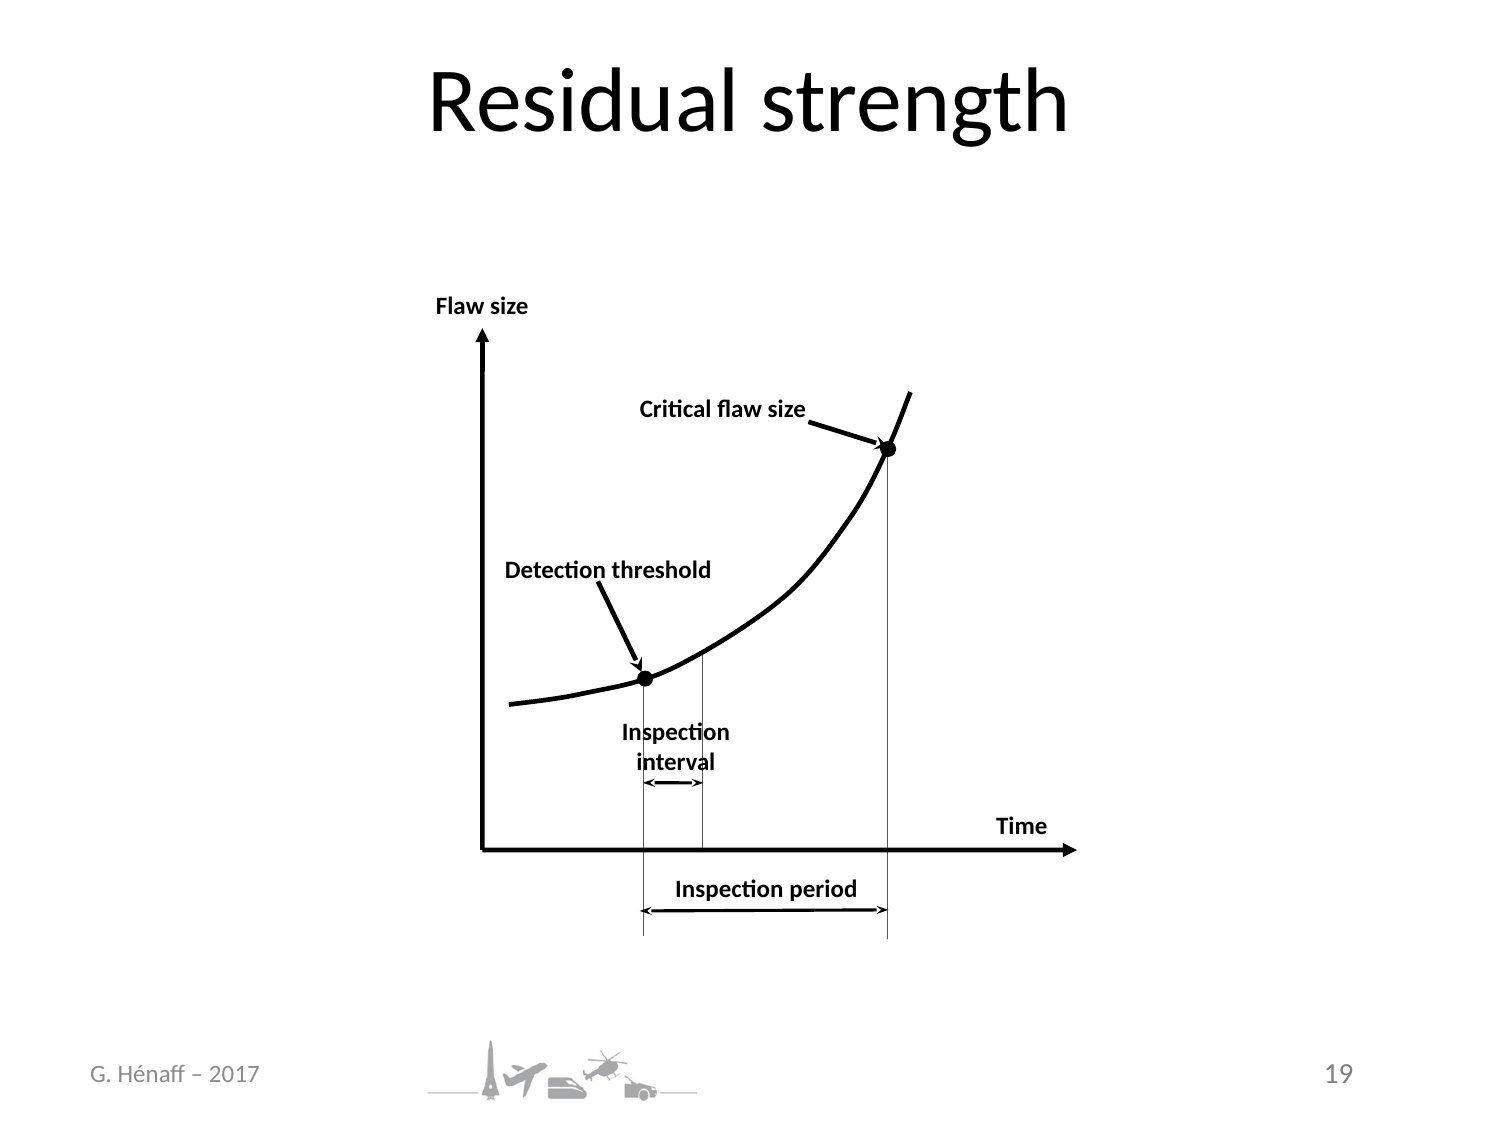

# Residual strength
Flaw size

Critical flaw size

Detection threshold

Inspection interval

Time
Inspection period

G. Hénaff – 2017